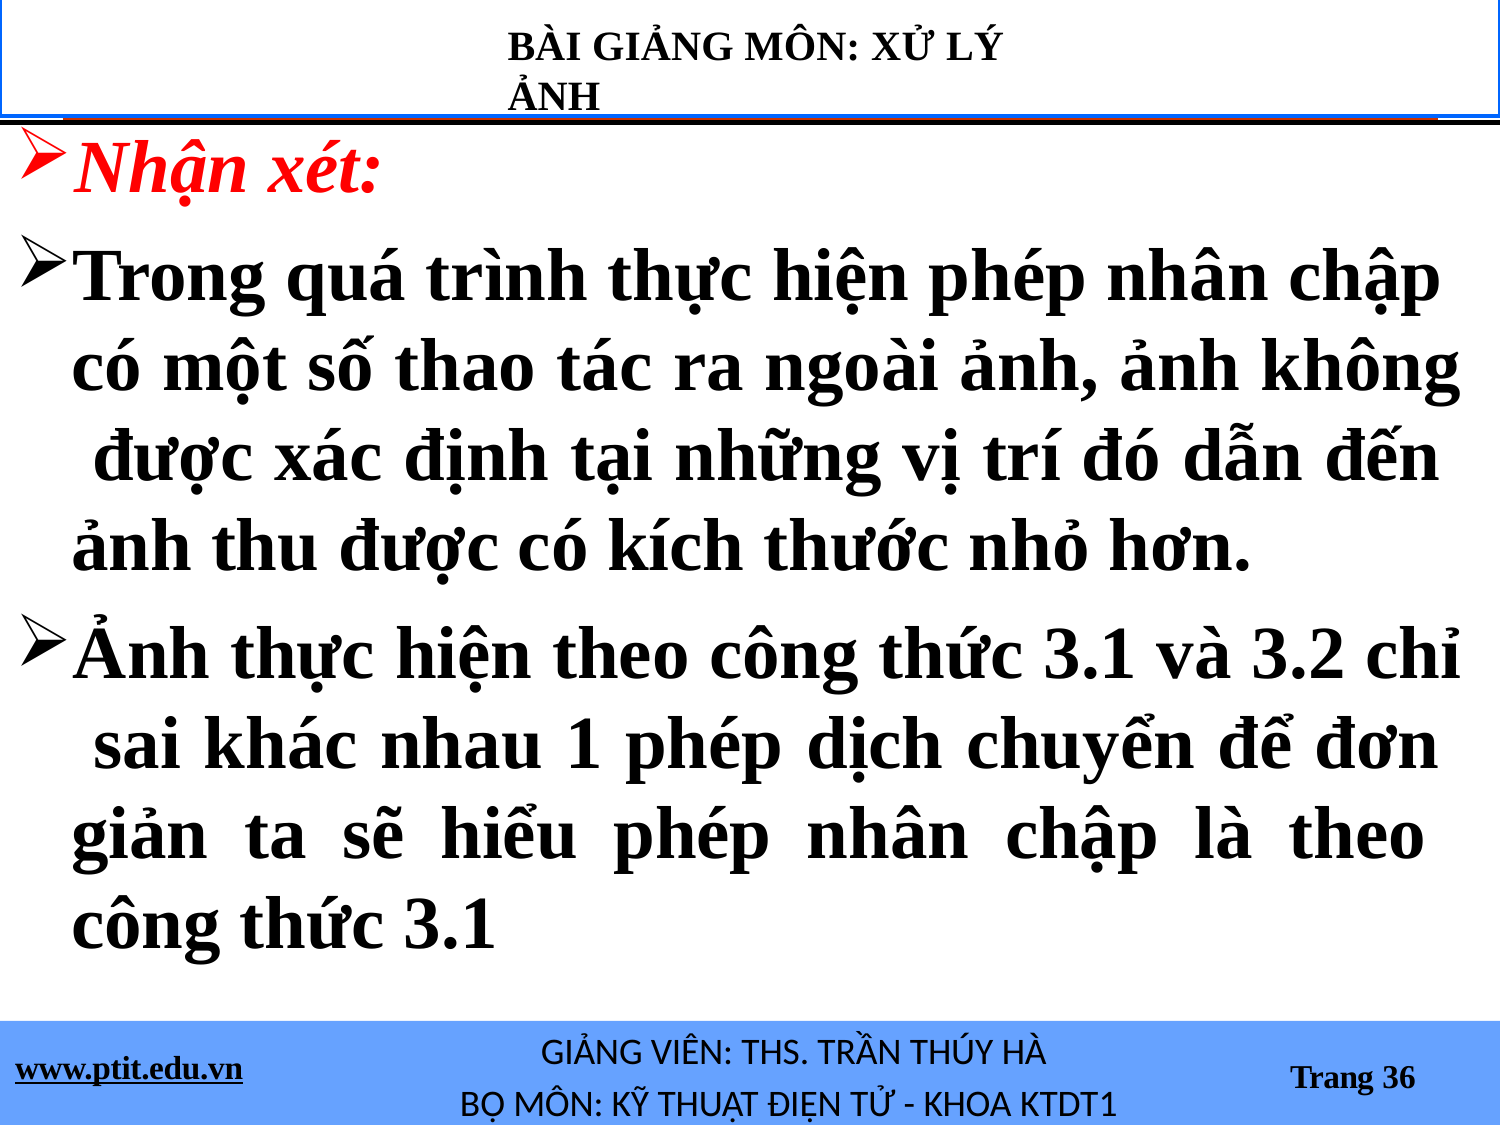

BÀI GIẢNG MÔN: XỬ LÝ ẢNH
Nhận xét:
Trong quá trình thực hiện phép nhân chập  có một số thao tác ra ngoài ảnh, ảnh không  được xác định tại những vị trí đó dẫn đến  ảnh thu được có kích thước nhỏ hơn.
Ảnh thực hiện theo công thức 3.1 và 3.2 chỉ  sai khác nhau 1 phép dịch chuyển để đơn  giản ta sẽ hiểu phép nhân chập là theo  công thức 3.1

GIẢNG VIÊN: THS. TRẦN THÚY HÀ
BỘ MÔN: KỸ THUẬT ĐIỆN TỬ - KHOA KTDT1
www.ptit.edu.vn
Trang 36